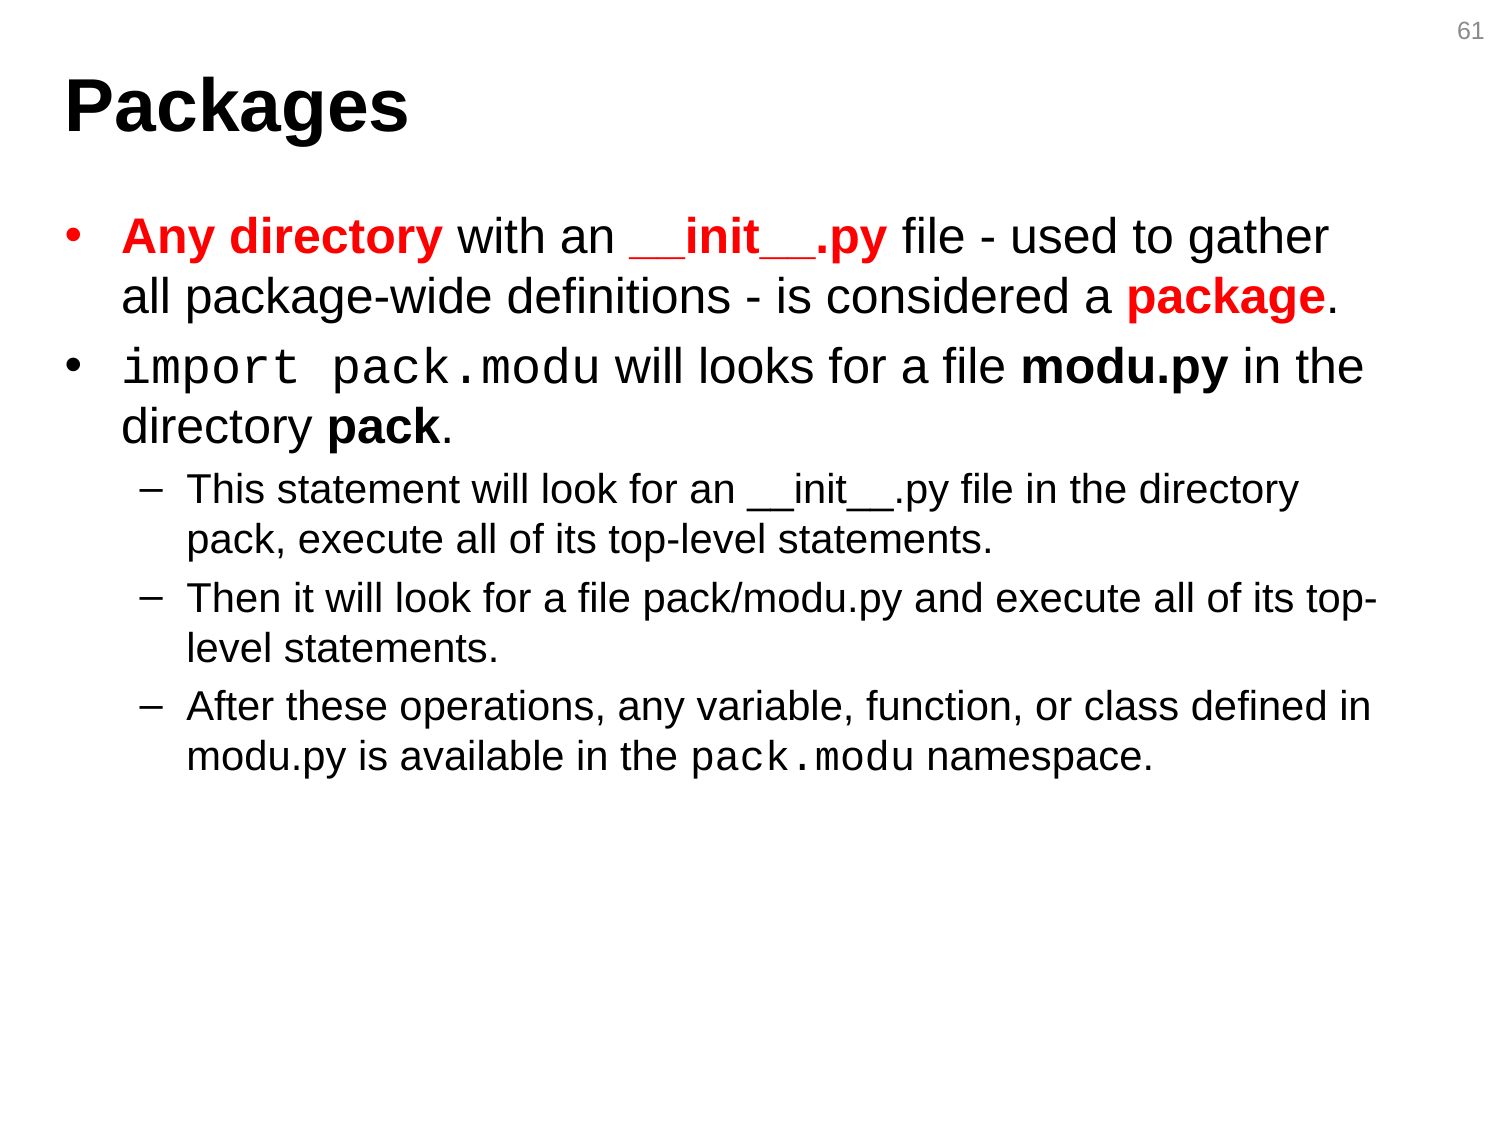

61
# Packages
Any directory with an __init__.py file - used to gather all package-wide definitions - is considered a package.
import pack.modu will looks for a file modu.py in the directory pack.
This statement will look for an __init__.py file in the directory pack, execute all of its top-level statements.
Then it will look for a file pack/modu.py and execute all of its top-level statements.
After these operations, any variable, function, or class defined in modu.py is available in the pack.modu namespace.